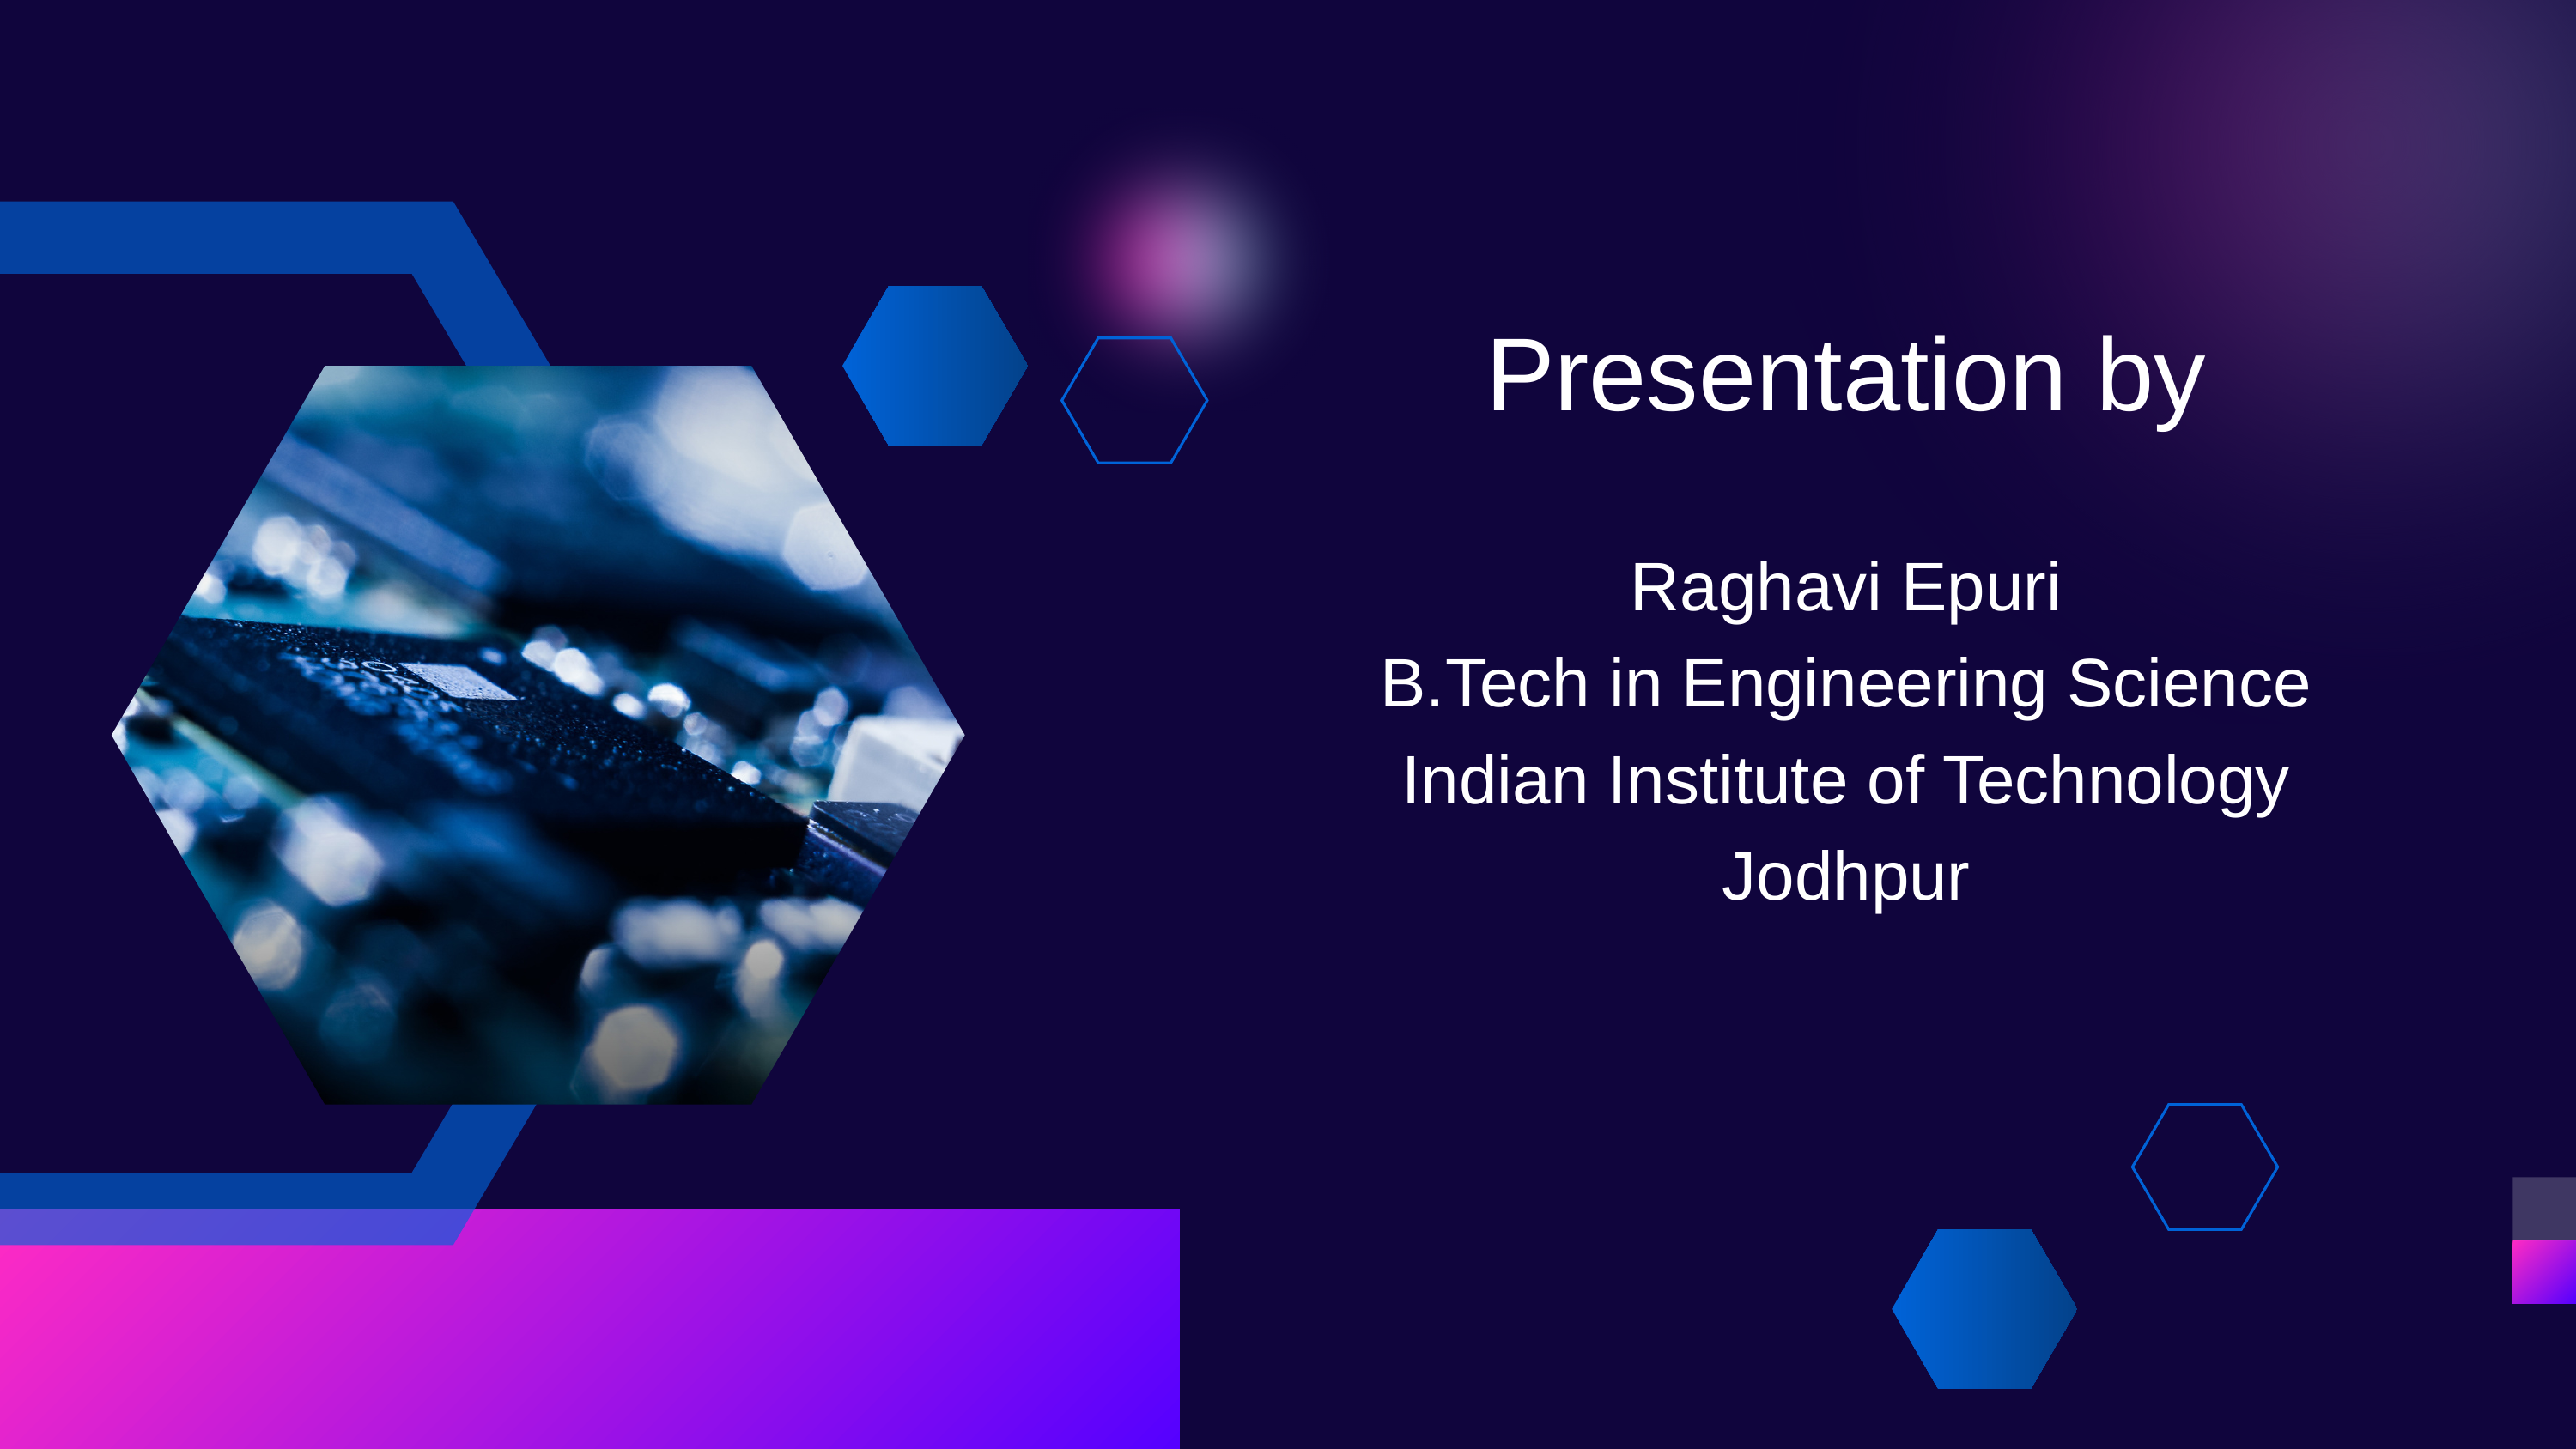

Presentation by

Raghavi Epuri
B.Tech in Engineering Science
Indian Institute of Technology Jodhpur